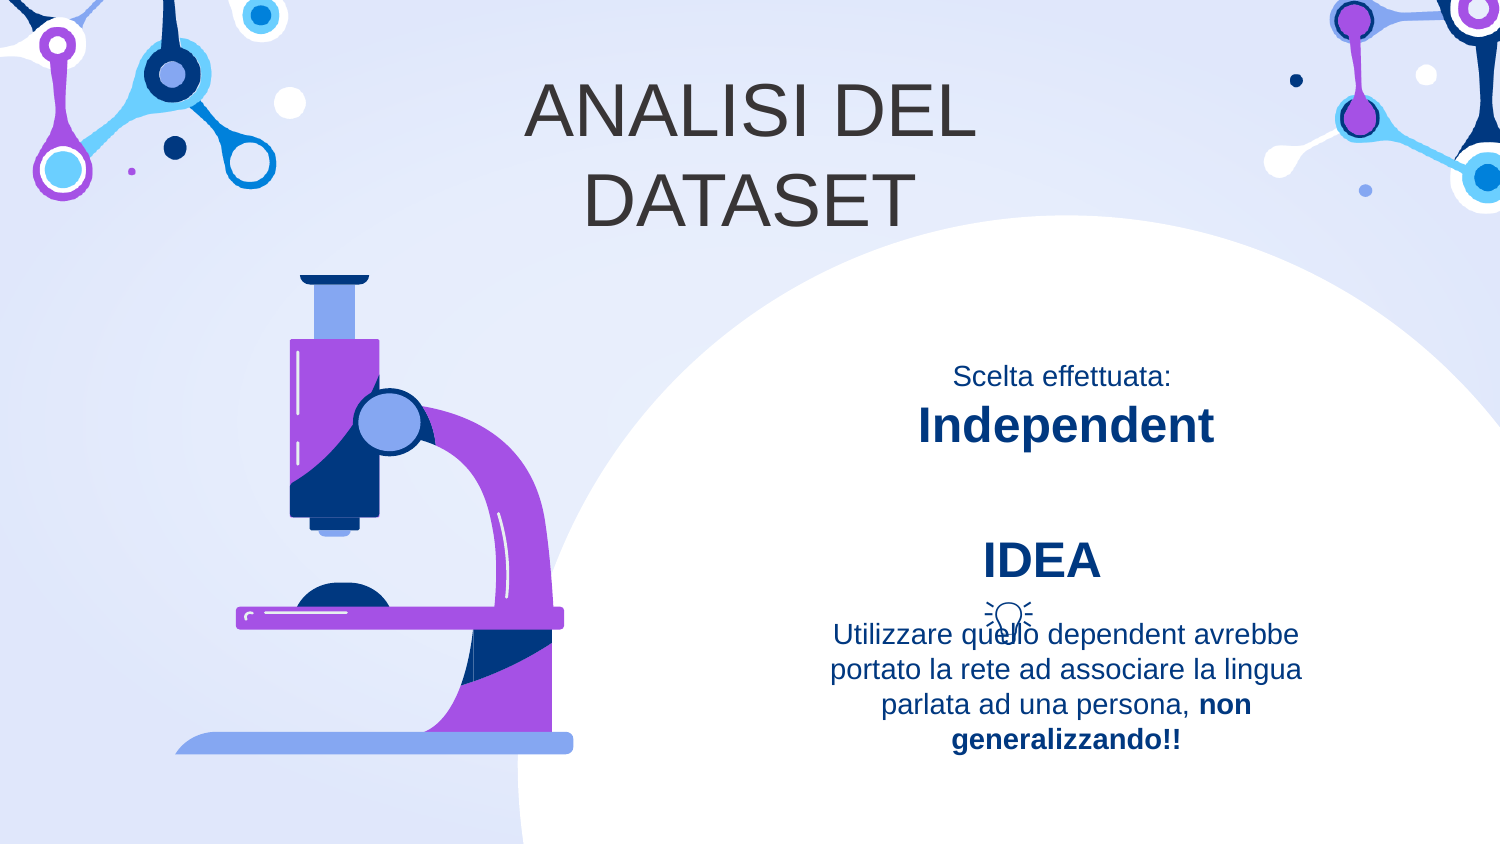

# ANALISI DEL DATASET

Scelta effettuata:
Independent
IDEA💡
Utilizzare quello dependent avrebbe portato la rete ad associare la lingua parlata ad una persona, non generalizzando!!